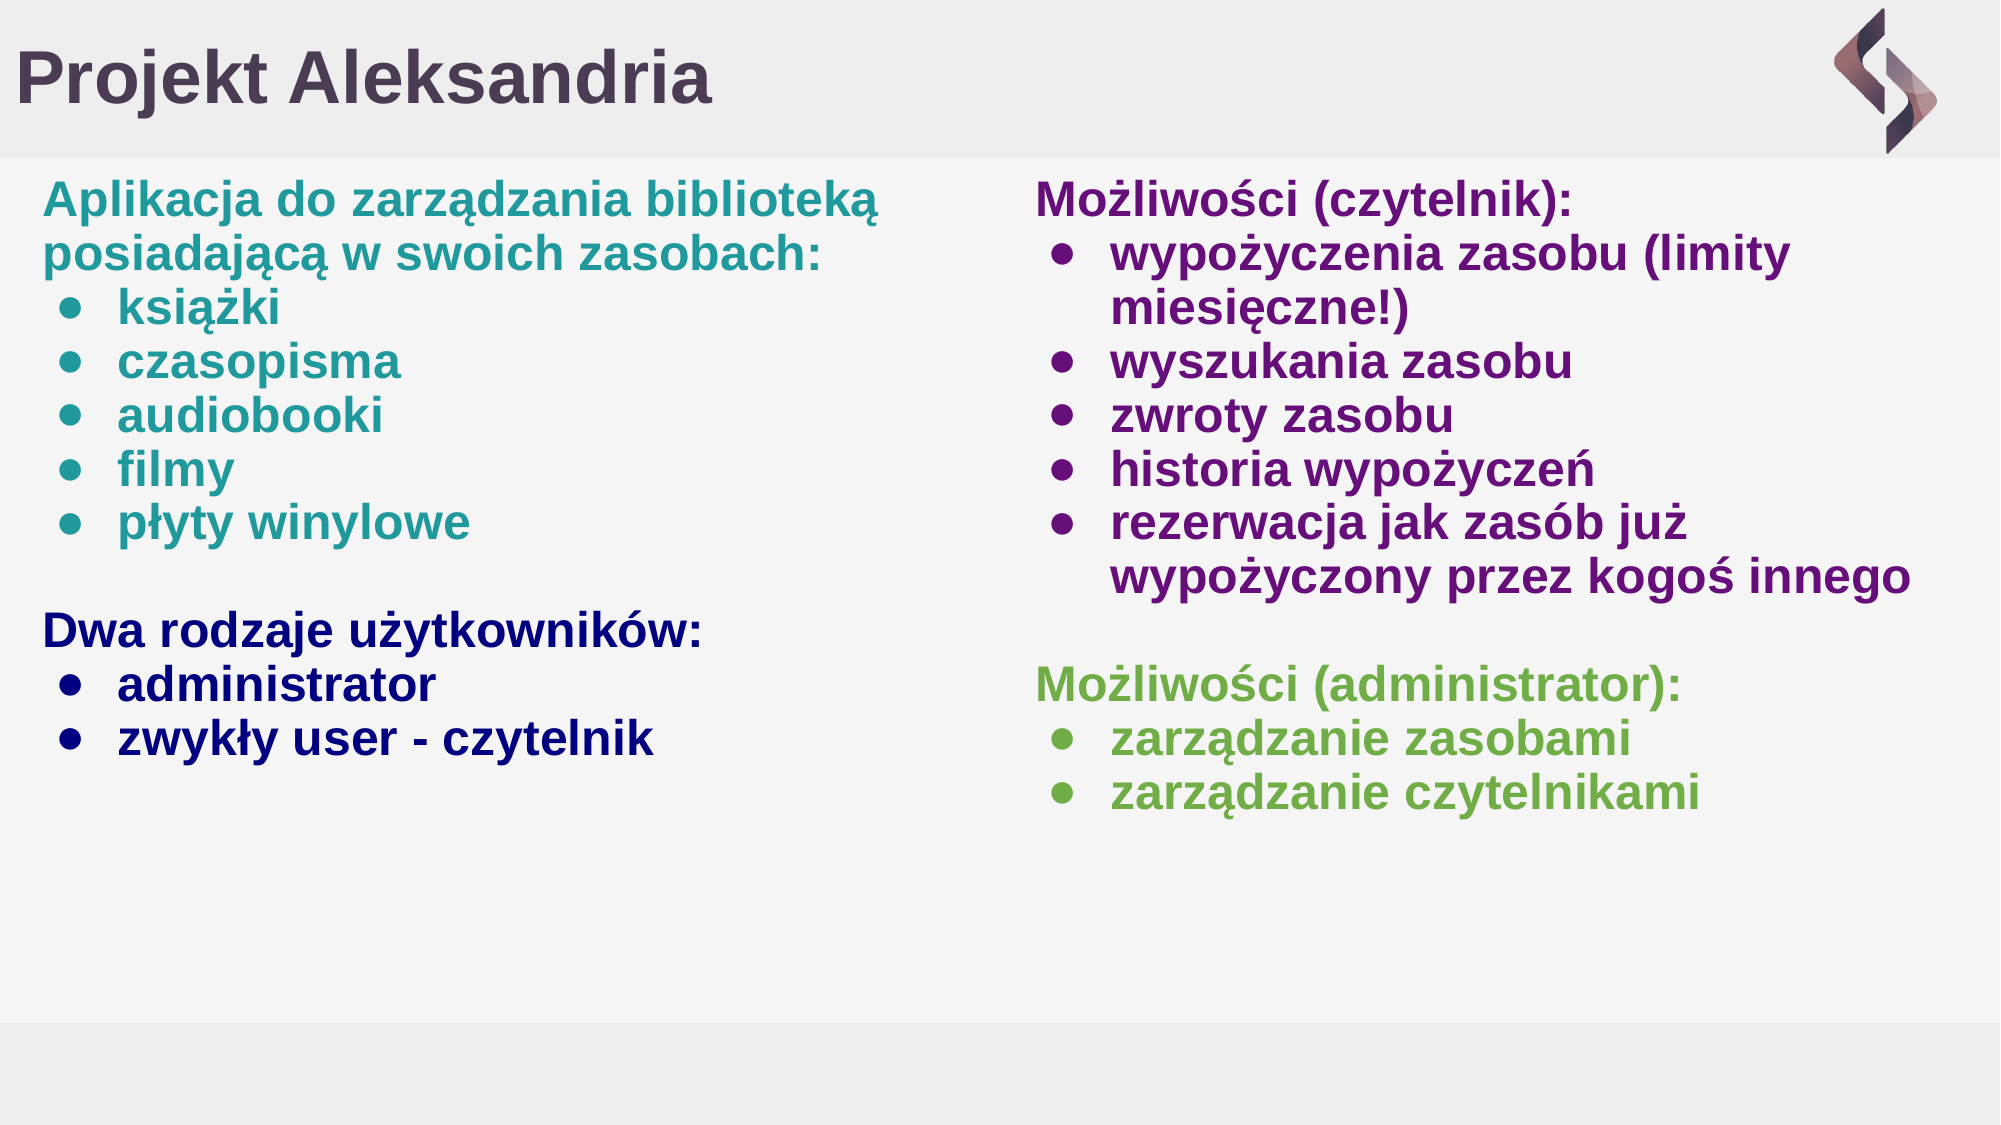

# Projekt Aleksandria
Aplikacja do zarządzania biblioteką posiadającą w swoich zasobach:
książki
czasopisma
audiobooki
filmy
płyty winylowe
Dwa rodzaje użytkowników:
administrator
zwykły user - czytelnik
Możliwości (czytelnik):
wypożyczenia zasobu (limity miesięczne!)
wyszukania zasobu
zwroty zasobu
historia wypożyczeń
rezerwacja jak zasób już wypożyczony przez kogoś innego

Możliwości (administrator):
zarządzanie zasobami
zarządzanie czytelnikami